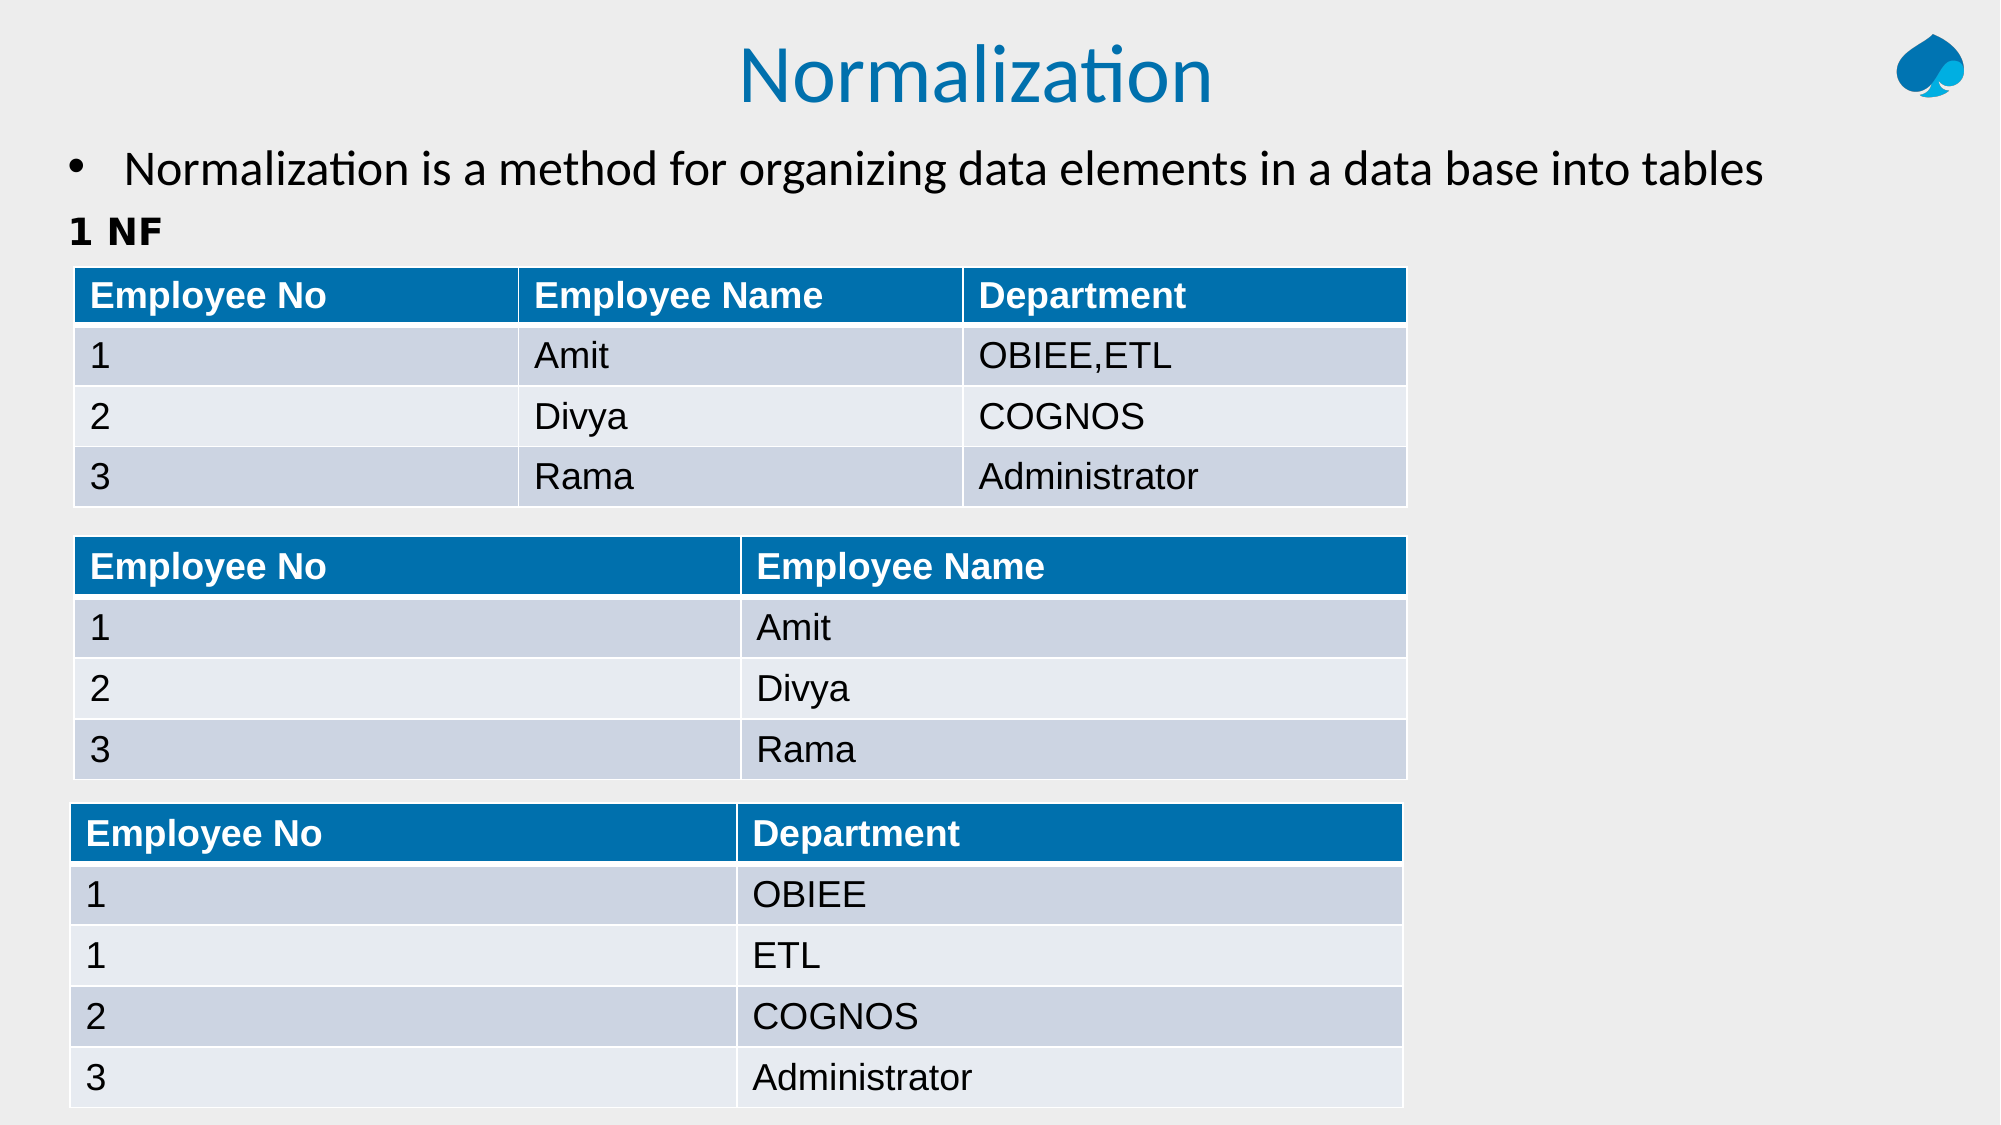

# Normalization
Normalization is a method for organizing data elements in a data base into tables
1 NF

| Employee No | Employee Name | Department |
| --- | --- | --- |
| 1 | Amit | OBIEE,ETL |
| 2 | Divya | COGNOS |
| 3 | Rama | Administrator |
| Employee No | Employee Name |
| --- | --- |
| 1 | Amit |
| 2 | Divya |
| 3 | Rama |
| Employee No | Department |
| --- | --- |
| 1 | OBIEE |
| 1 | ETL |
| 2 | COGNOS |
| 3 | Administrator |